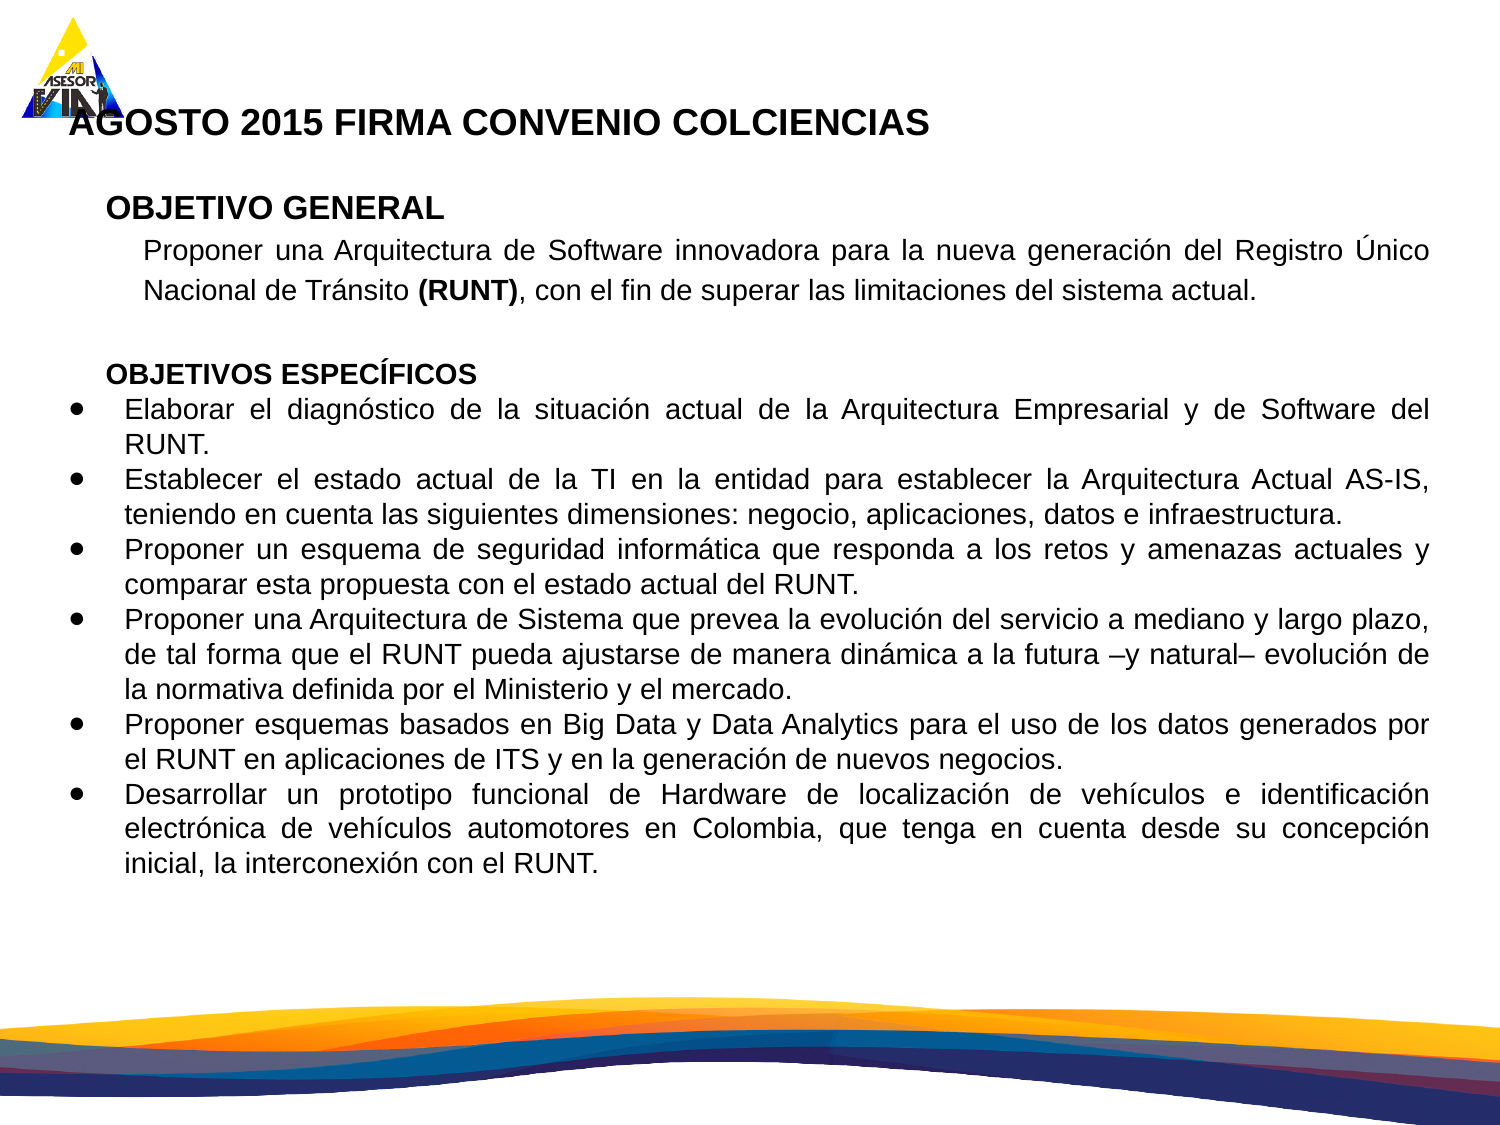

LEYES Y SOPORTES ITS    -     CONVENIOS INTERADMINISTRATIVOS

AGOSTO 2015 FIRMA CONVENIO COLCIENCIAS

OBJETIVO GENERAL
Proponer una Arquitectura de Software innovadora para la nueva generación del Registro Único Nacional de Tránsito (RUNT), con el fin de superar las limitaciones del sistema actual.

OBJETIVOS ESPECÍFICOS
Elaborar el diagnóstico de la situación actual de la Arquitectura Empresarial y de Software del RUNT.
Establecer el estado actual de la TI en la entidad para establecer la Arquitectura Actual AS-IS, teniendo en cuenta las siguientes dimensiones: negocio, aplicaciones, datos e infraestructura.
Proponer un esquema de seguridad informática que responda a los retos y amenazas actuales y comparar esta propuesta con el estado actual del RUNT.
Proponer una Arquitectura de Sistema que prevea la evolución del servicio a mediano y largo plazo, de tal forma que el RUNT pueda ajustarse de manera dinámica a la futura –y natural– evolución de la normativa definida por el Ministerio y el mercado.
Proponer esquemas basados en Big Data y Data Analytics para el uso de los datos generados por el RUNT en aplicaciones de ITS y en la generación de nuevos negocios.
Desarrollar un prototipo funcional de Hardware de localización de vehículos e identificación electrónica de vehículos automotores en Colombia, que tenga en cuenta desde su concepción inicial, la interconexión con el RUNT.